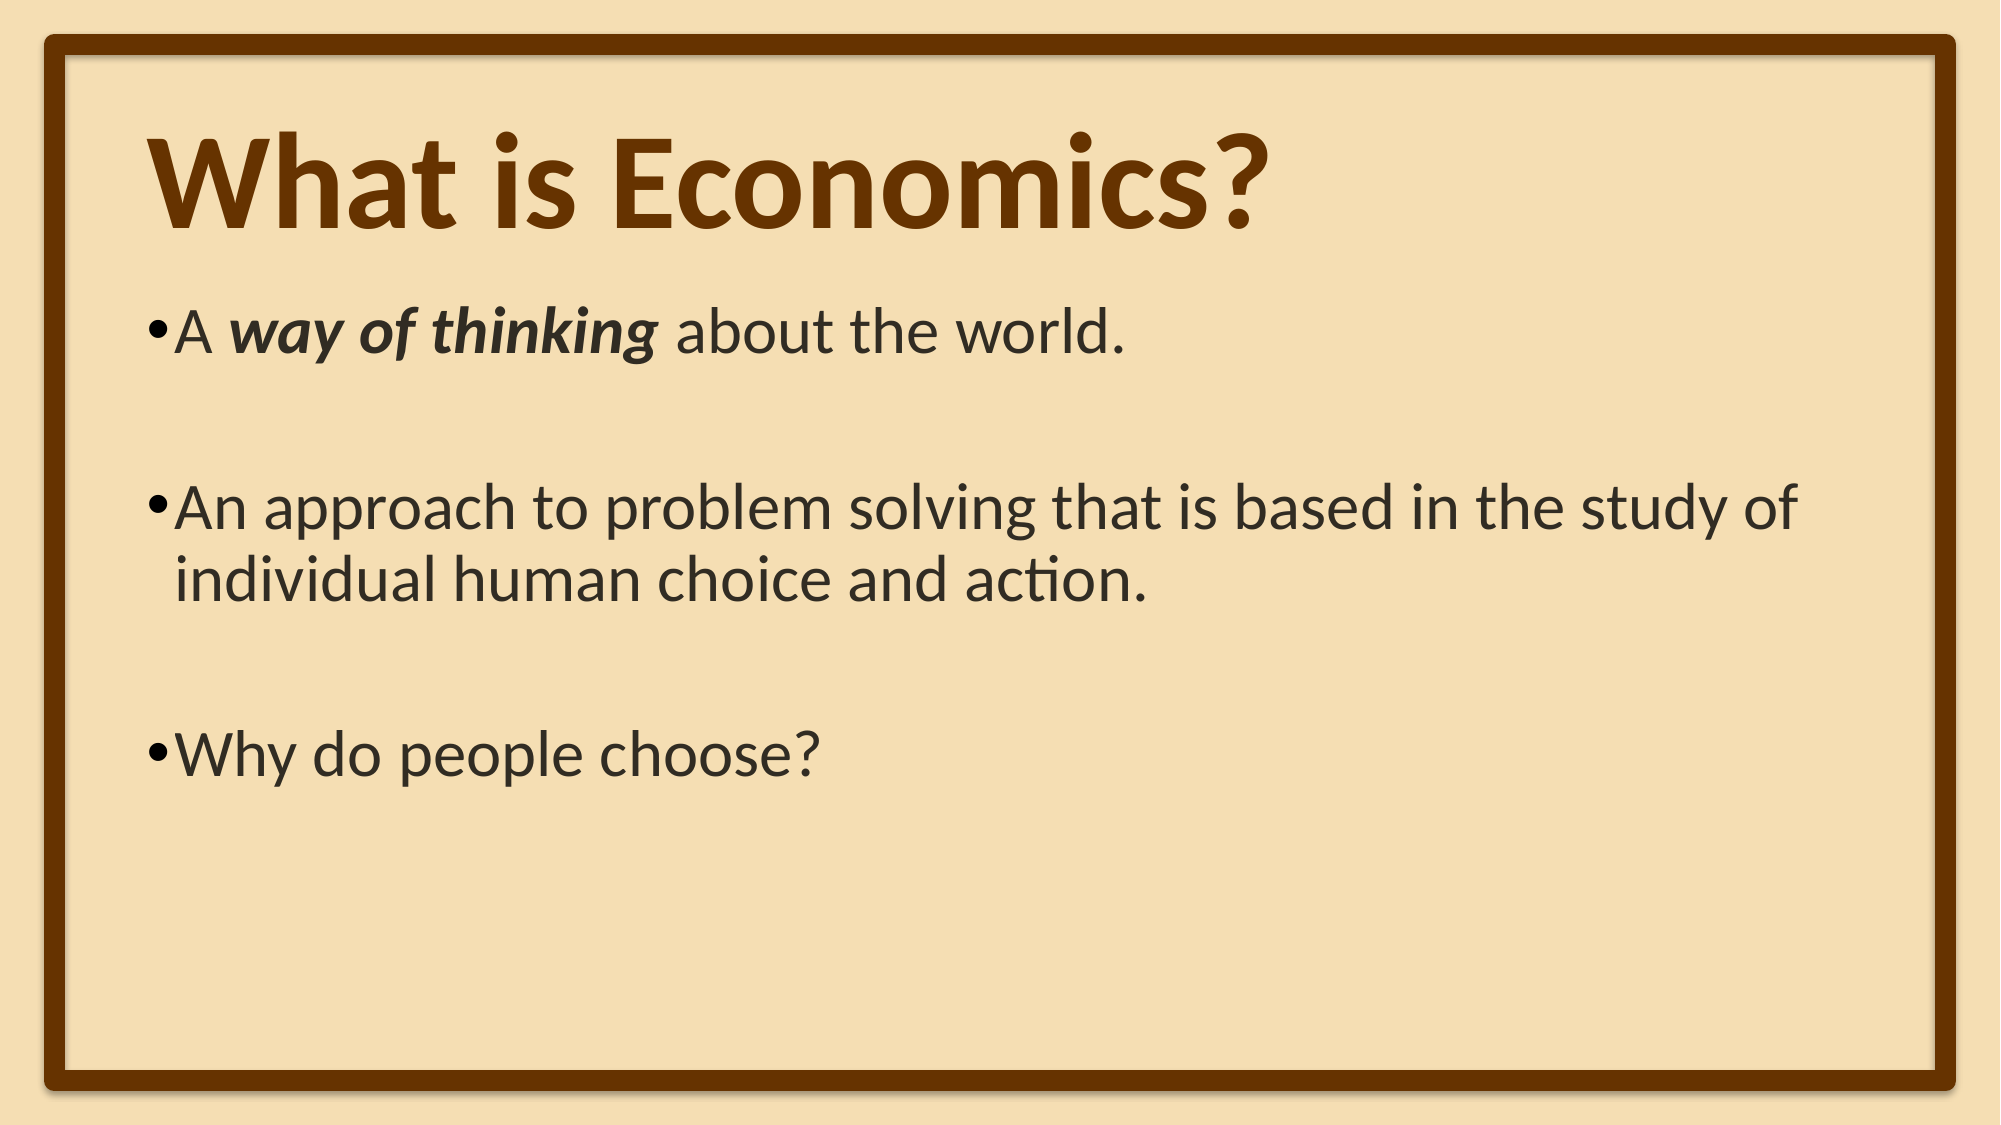

What is Economics?
A way of thinking about the world.

An approach to problem solving that is based in the study of individual human choice and action.

Why do people choose?